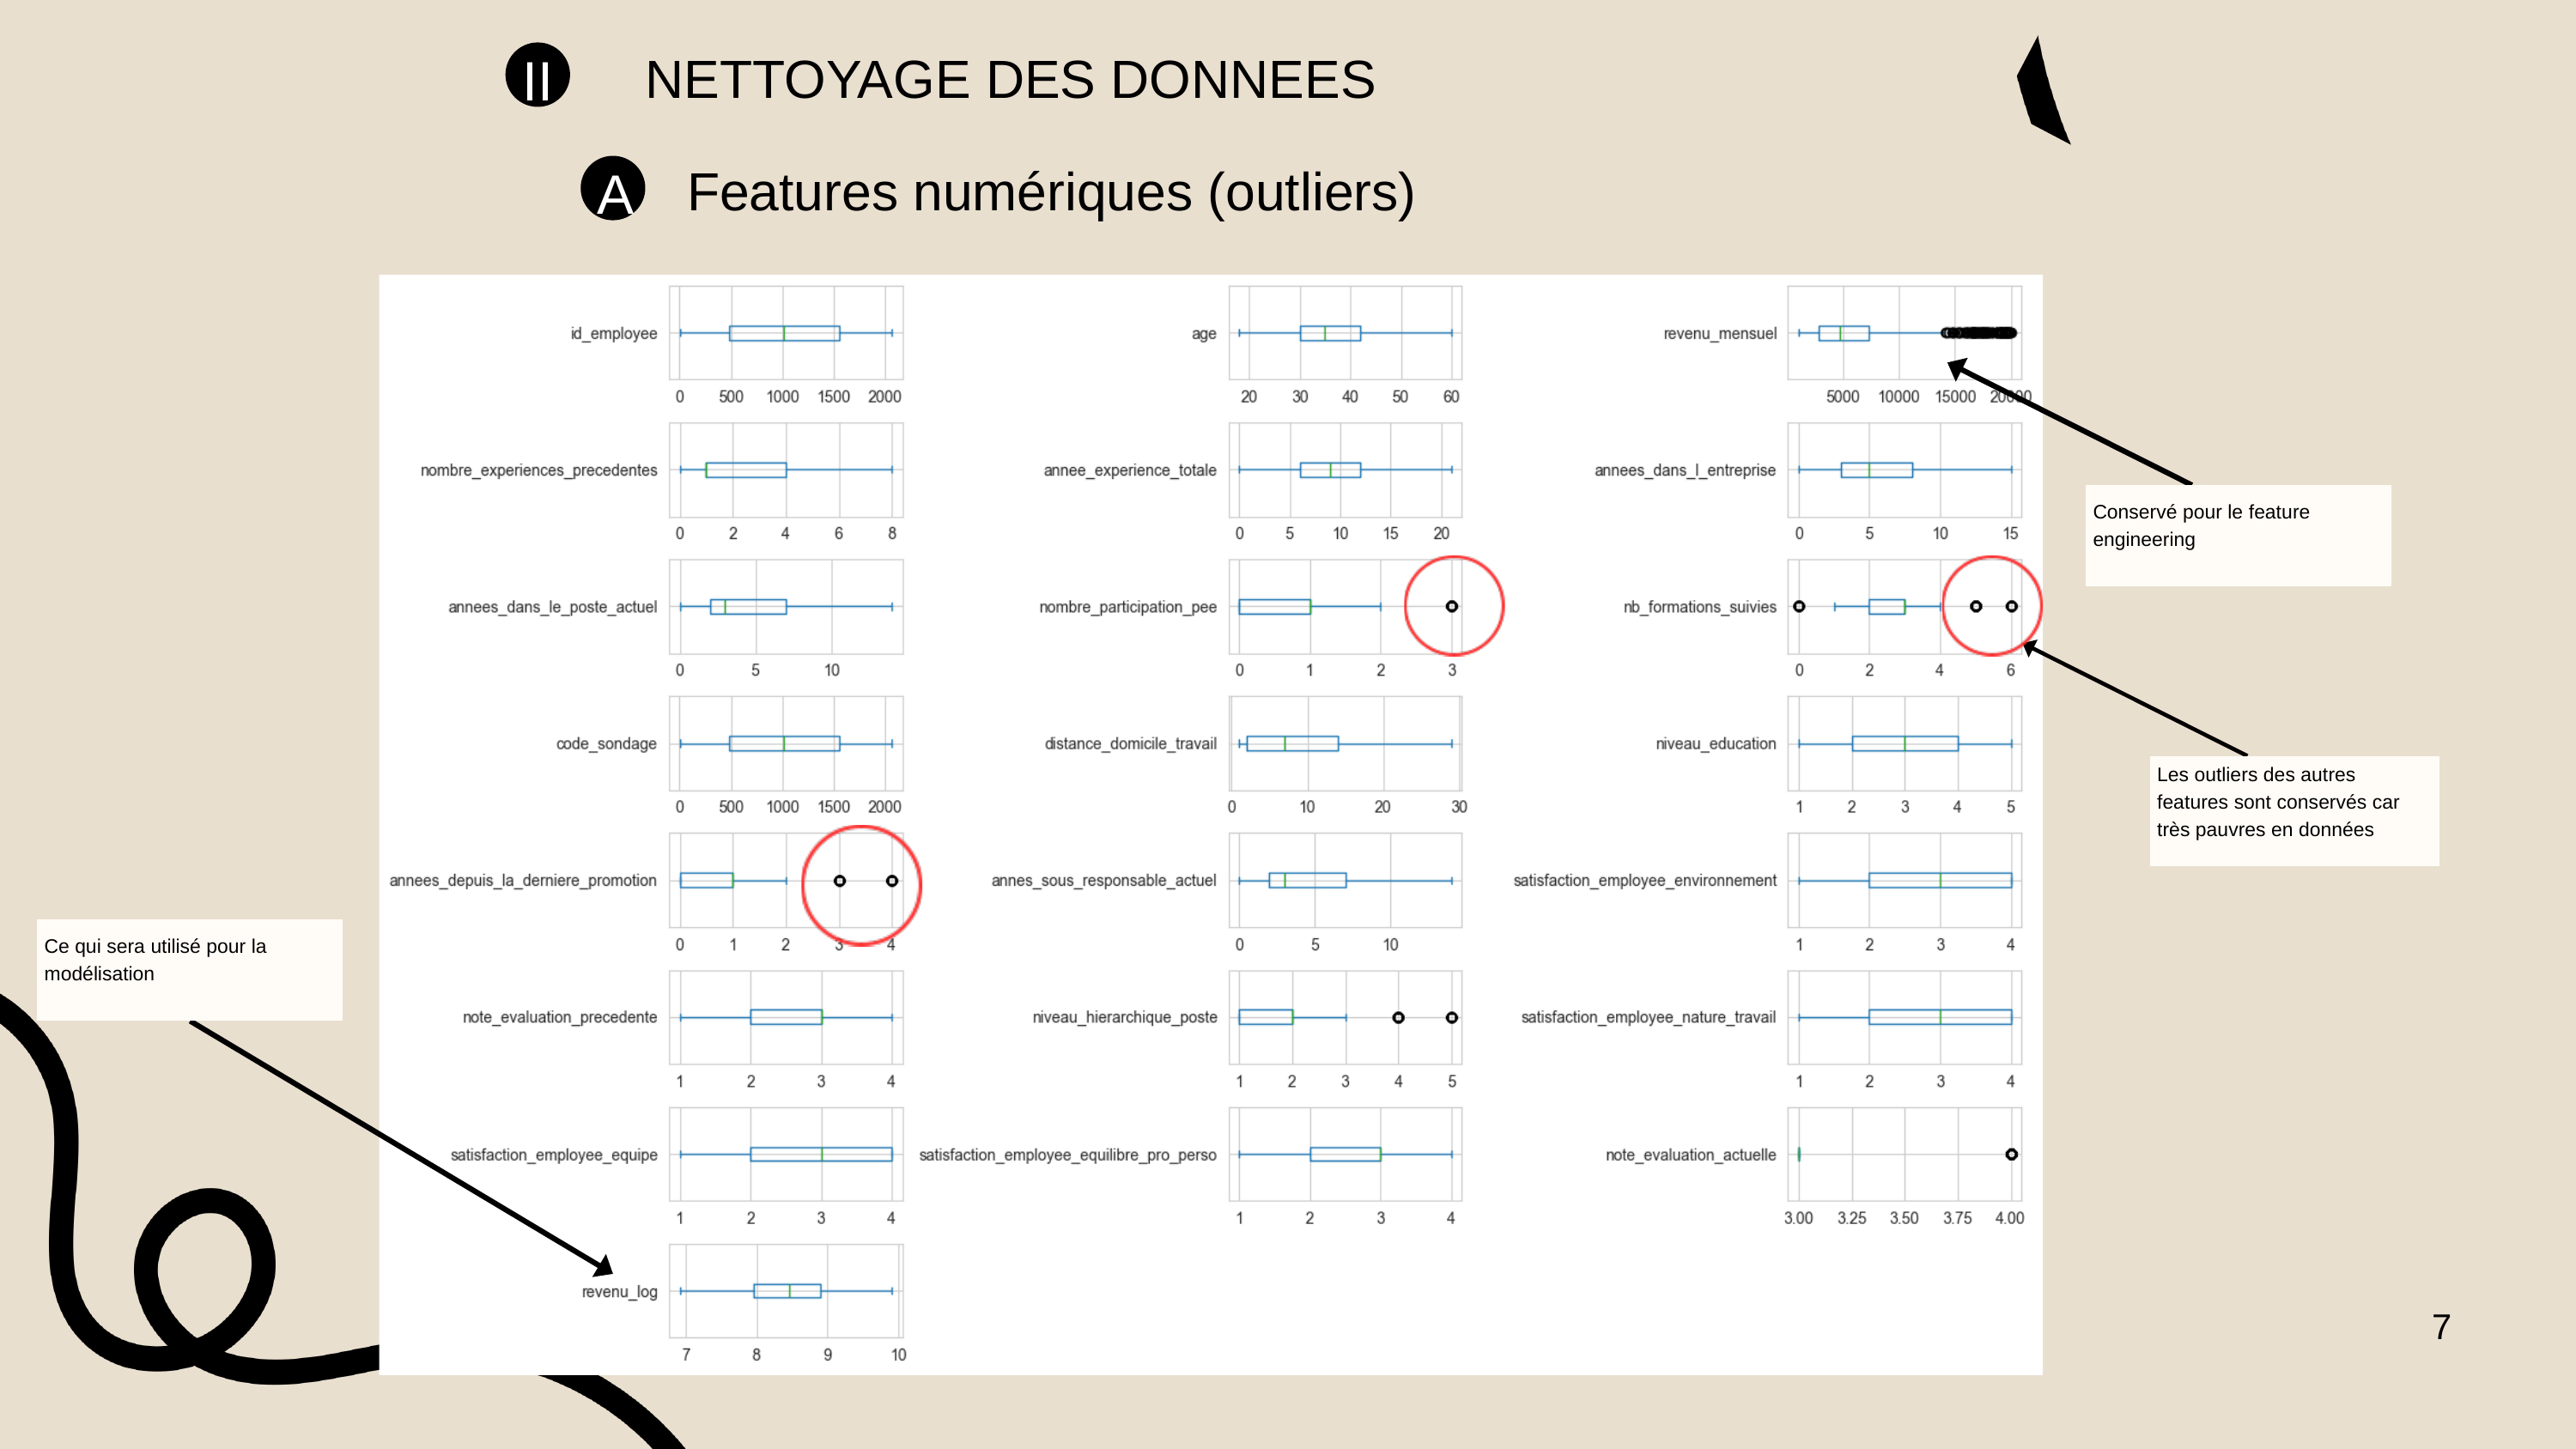

NETTOYAGE DES DONNEES

II
Features numériques (outliers)

A

Conservé pour le feature engineering

Les outliers des autres features sont conservés car très pauvres en données

Ce qui sera utilisé pour la modélisation

7